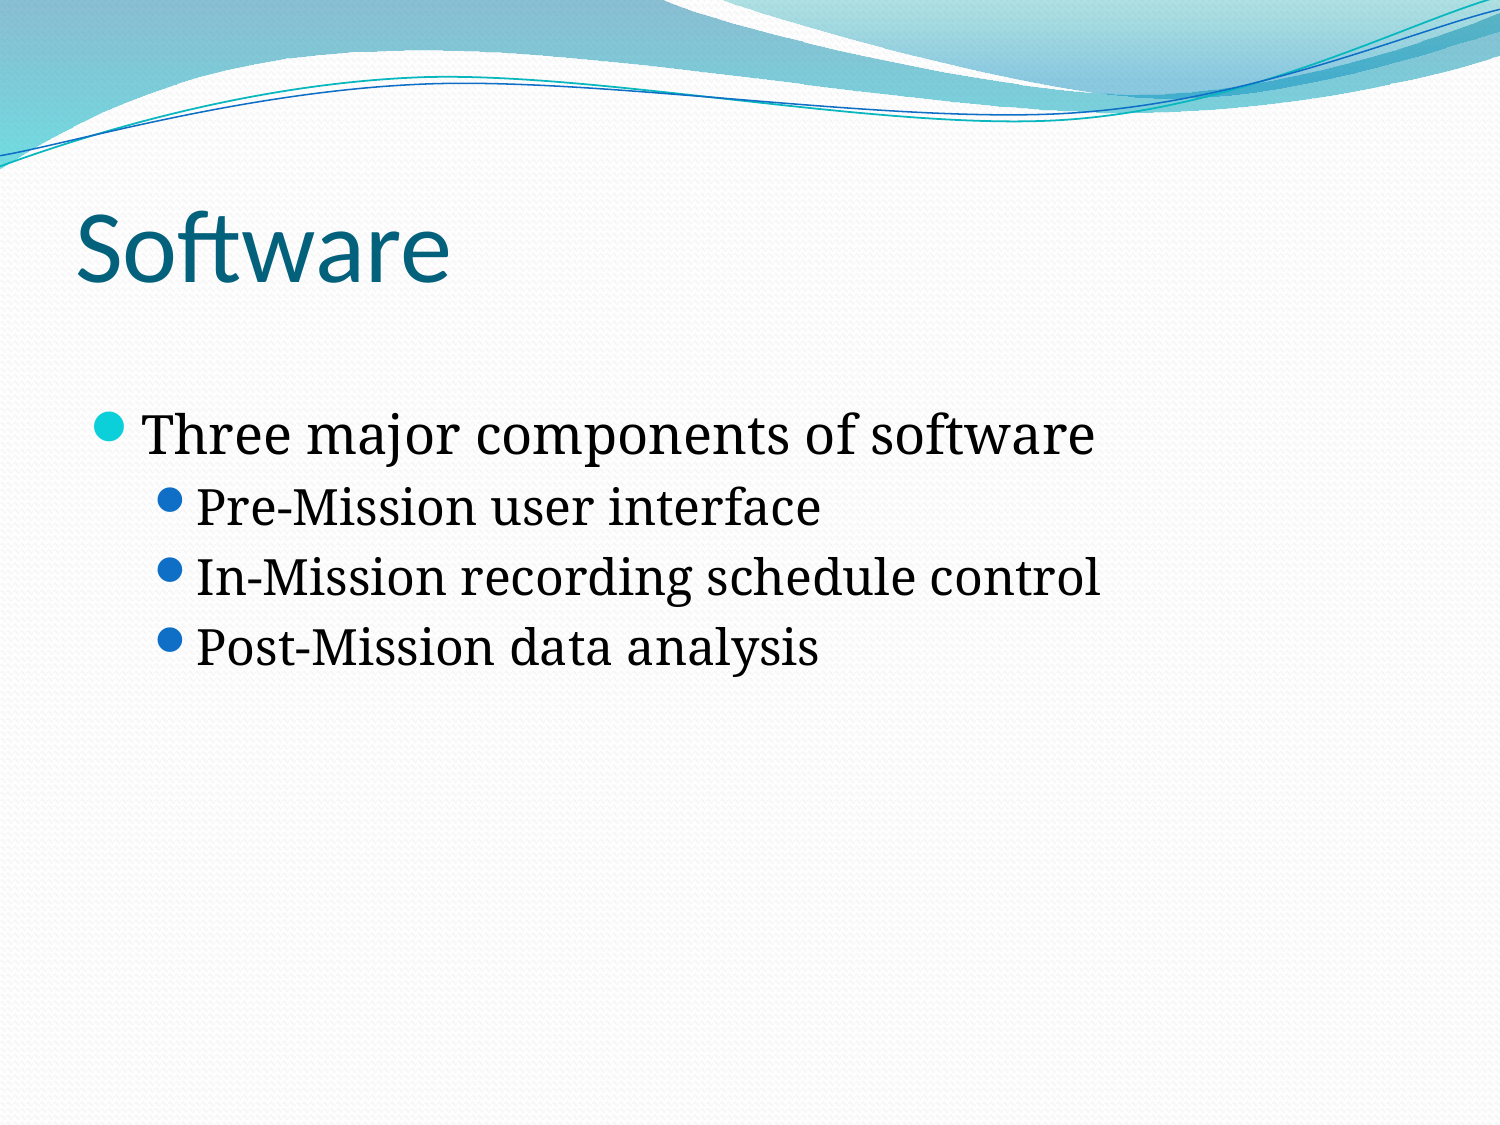

# Software

Three major components of software
Pre-Mission user interface
In-Mission recording schedule control
Post-Mission data analysis